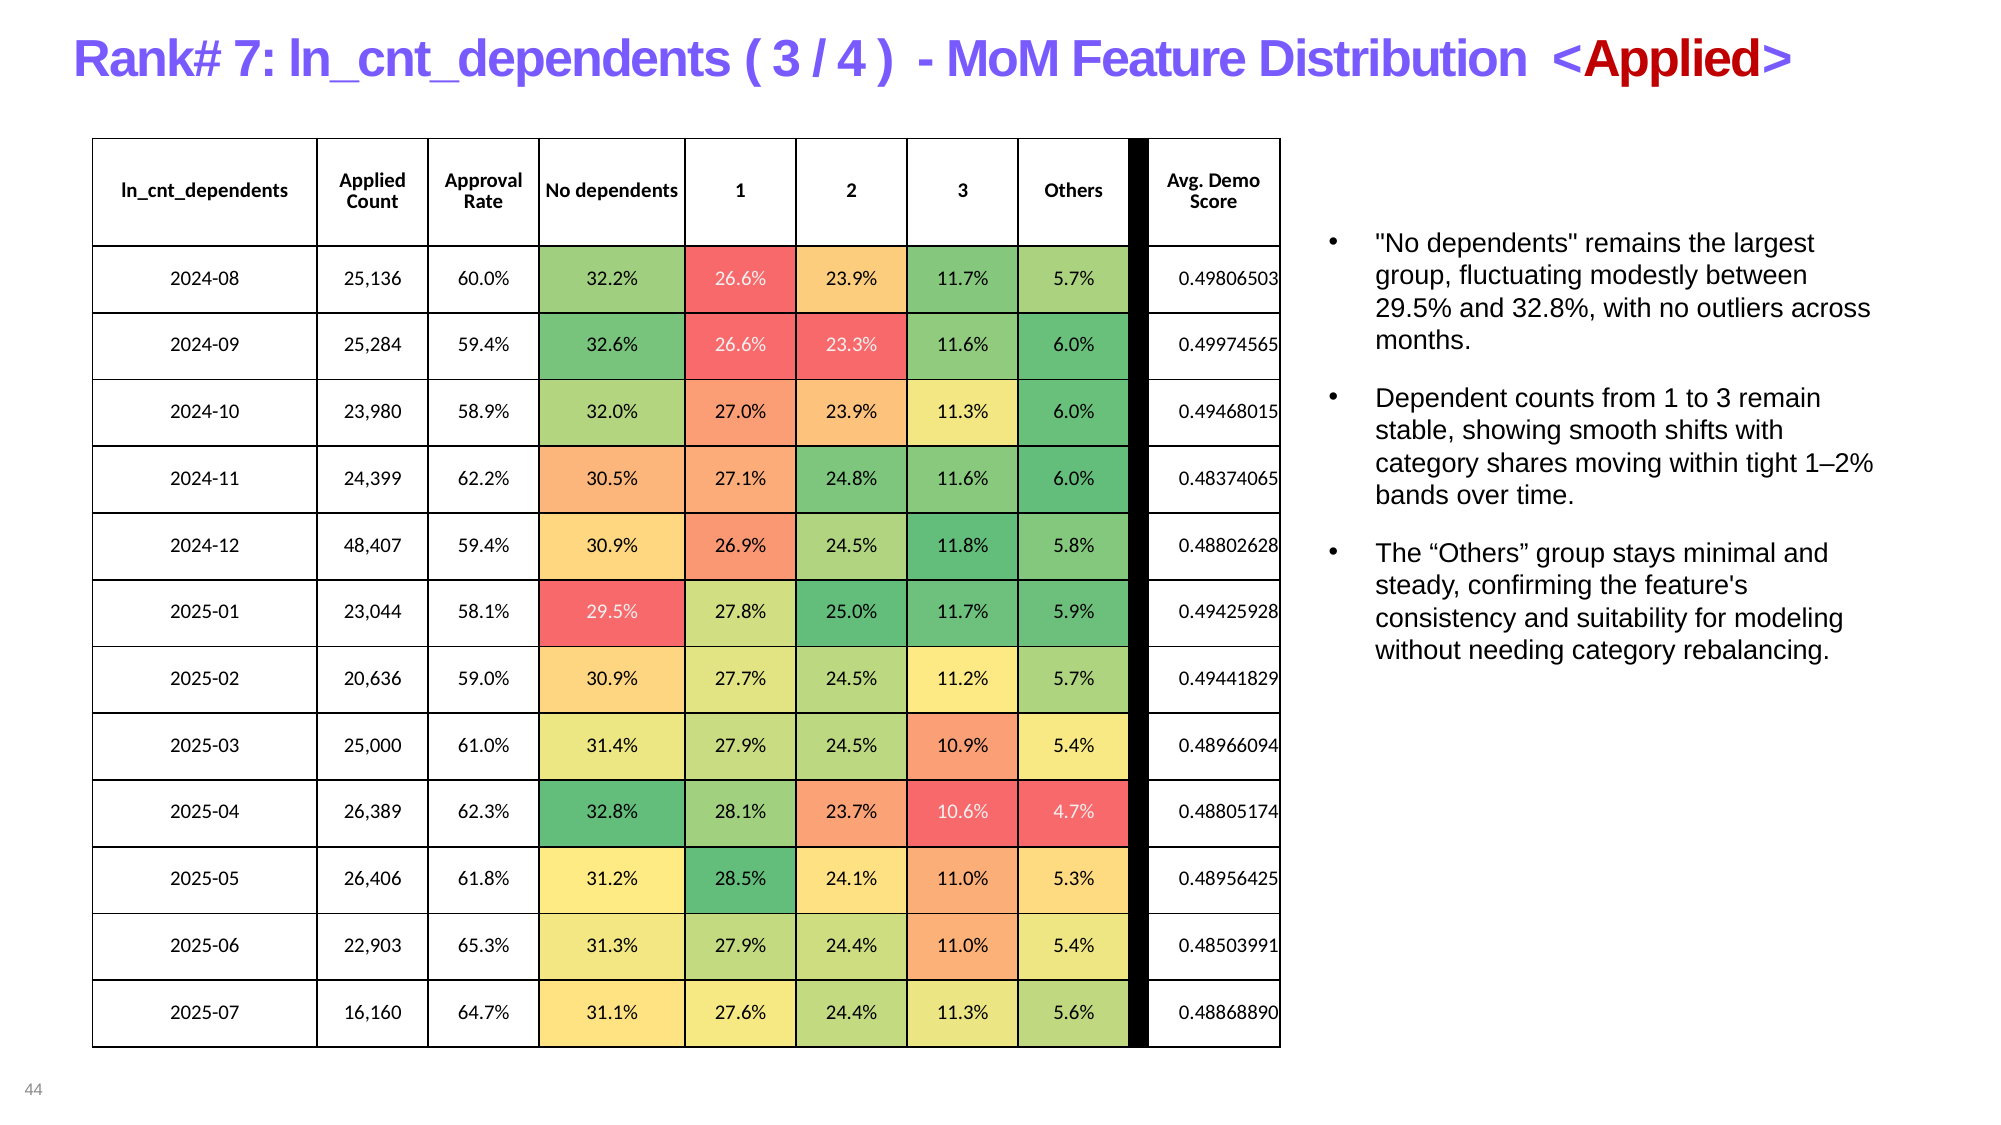

Rank# 7: ln_cnt_dependents ( 3 / 4 )  - MoM Feature Distribution  <Applied>
| ln\_cnt\_dependents | Applied Count | Approval Rate | No dependents | 1 | 2 | 3 | Others |  | Avg. Demo Score |
| --- | --- | --- | --- | --- | --- | --- | --- | --- | --- |
| 2024-08 | 25,136 | 60.0% | 32.2% | 26.6% | 23.9% | 11.7% | 5.7% |  | 0.49806503 |
| 2024-09 | 25,284 | 59.4% | 32.6% | 26.6% | 23.3% | 11.6% | 6.0% |  | 0.49974565 |
| 2024-10 | 23,980 | 58.9% | 32.0% | 27.0% | 23.9% | 11.3% | 6.0% |  | 0.49468015 |
| 2024-11 | 24,399 | 62.2% | 30.5% | 27.1% | 24.8% | 11.6% | 6.0% |  | 0.48374065 |
| 2024-12 | 48,407 | 59.4% | 30.9% | 26.9% | 24.5% | 11.8% | 5.8% |  | 0.48802628 |
| 2025-01 | 23,044 | 58.1% | 29.5% | 27.8% | 25.0% | 11.7% | 5.9% |  | 0.49425928 |
| 2025-02 | 20,636 | 59.0% | 30.9% | 27.7% | 24.5% | 11.2% | 5.7% |  | 0.49441829 |
| 2025-03 | 25,000 | 61.0% | 31.4% | 27.9% | 24.5% | 10.9% | 5.4% |  | 0.48966094 |
| 2025-04 | 26,389 | 62.3% | 32.8% | 28.1% | 23.7% | 10.6% | 4.7% |  | 0.48805174 |
| 2025-05 | 26,406 | 61.8% | 31.2% | 28.5% | 24.1% | 11.0% | 5.3% |  | 0.48956425 |
| 2025-06 | 22,903 | 65.3% | 31.3% | 27.9% | 24.4% | 11.0% | 5.4% |  | 0.48503991 |
| 2025-07 | 16,160 | 64.7% | 31.1% | 27.6% | 24.4% | 11.3% | 5.6% |  | 0.48868890 |
"No dependents" remains the largest group, fluctuating modestly between 29.5% and 32.8%, with no outliers across months.
Dependent counts from 1 to 3 remain stable, showing smooth shifts with category shares moving within tight 1–2% bands over time.
The “Others” group stays minimal and steady, confirming the feature's consistency and suitability for modeling without needing category rebalancing.

44